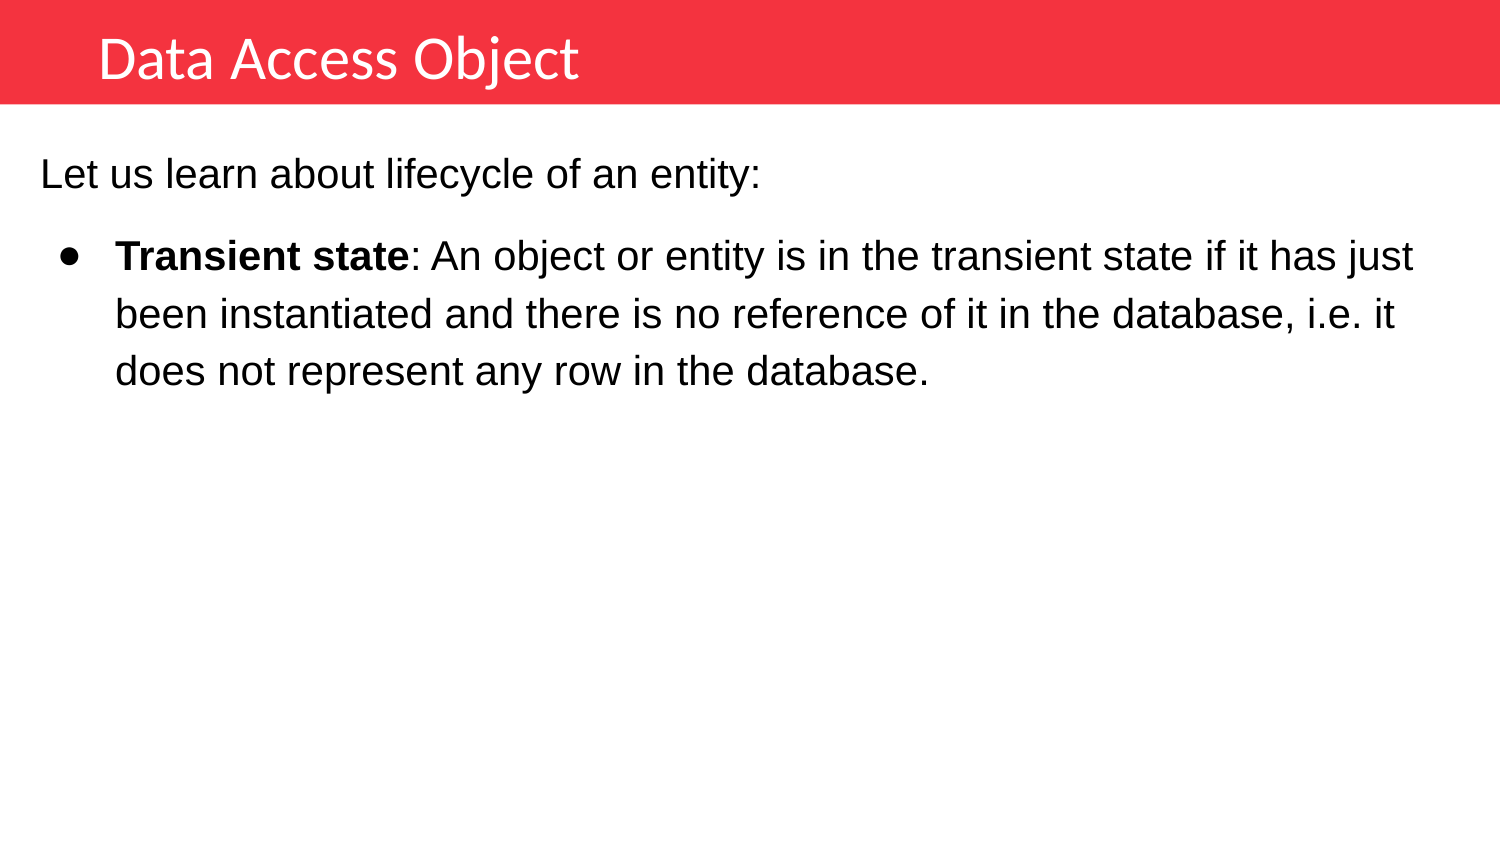

Data Access Object

Let us learn about lifecycle of an entity:
Transient state: An object or entity is in the transient state if it has just been instantiated and there is no reference of it in the database, i.e. it does not represent any row in the database.